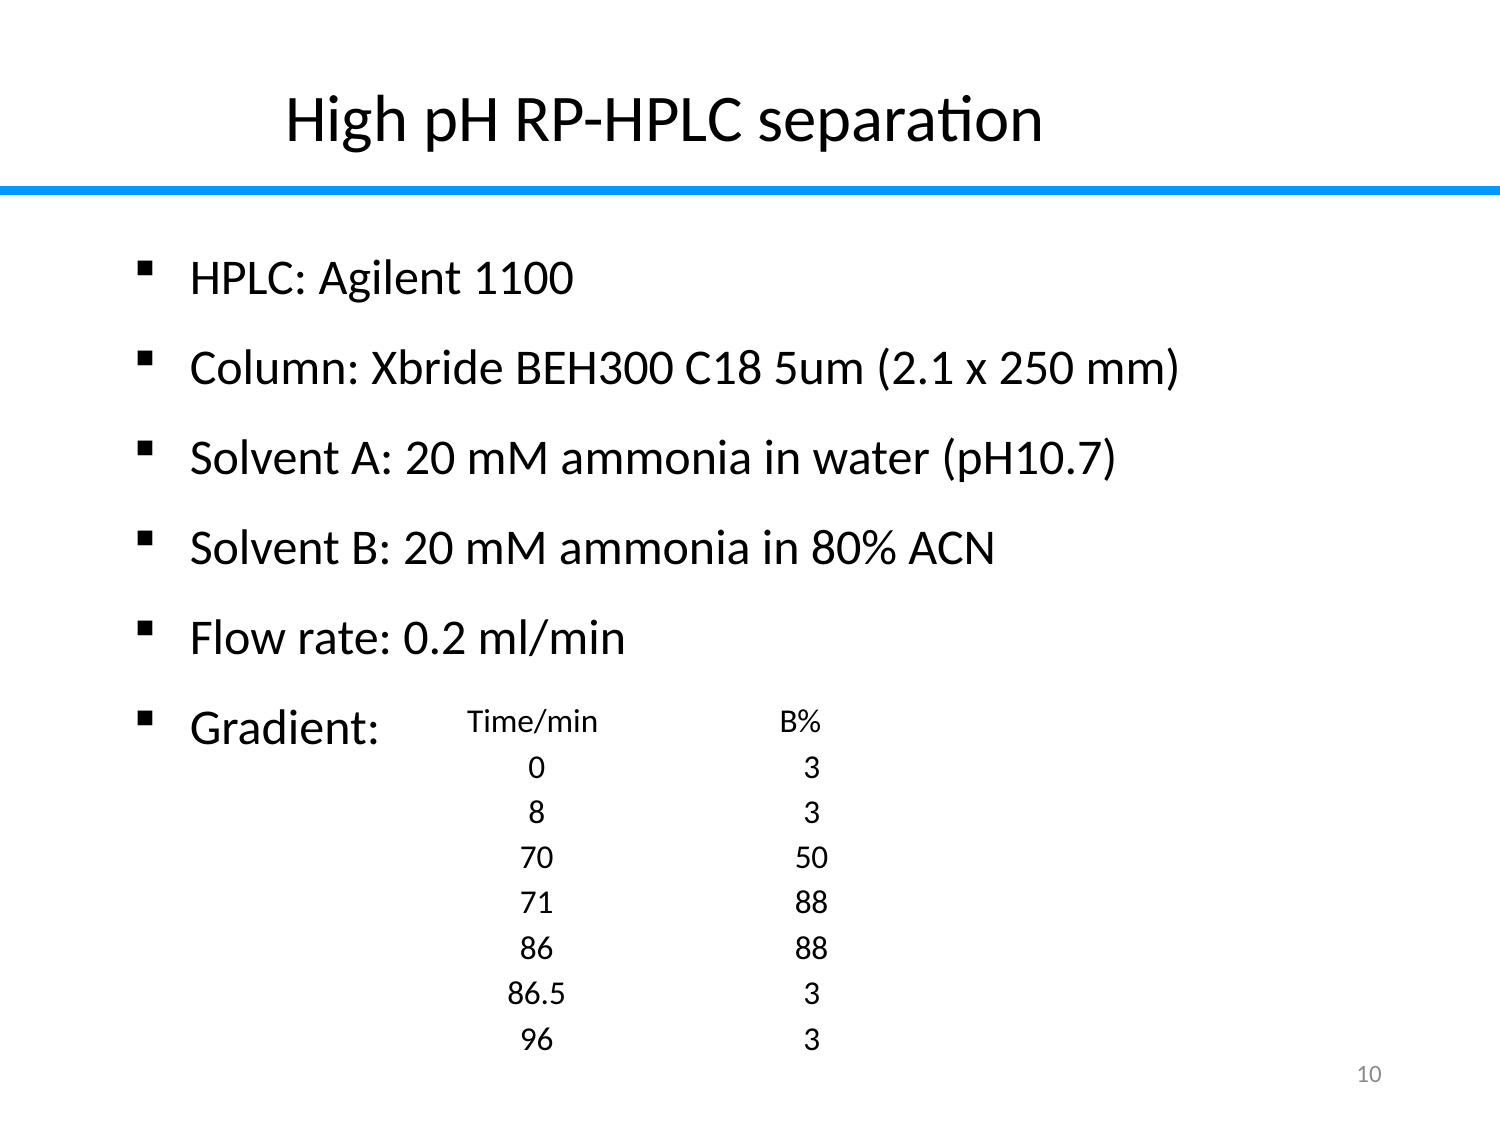

High pH RP-HPLC separation
HPLC: Agilent 1100
Column: Xbride BEH300 C18 5um (2.1 x 250 mm)
Solvent A: 20 mM ammonia in water (pH10.7)
Solvent B: 20 mM ammonia in 80% ACN
Flow rate: 0.2 ml/min
Gradient:

| Time/min | B% |
| --- | --- |
| 0 | 3 |
| 8 | 3 |
| 70 | 50 |
| 71 | 88 |
| 86 | 88 |
| 86.5 | 3 |
| 96 | 3 |
10